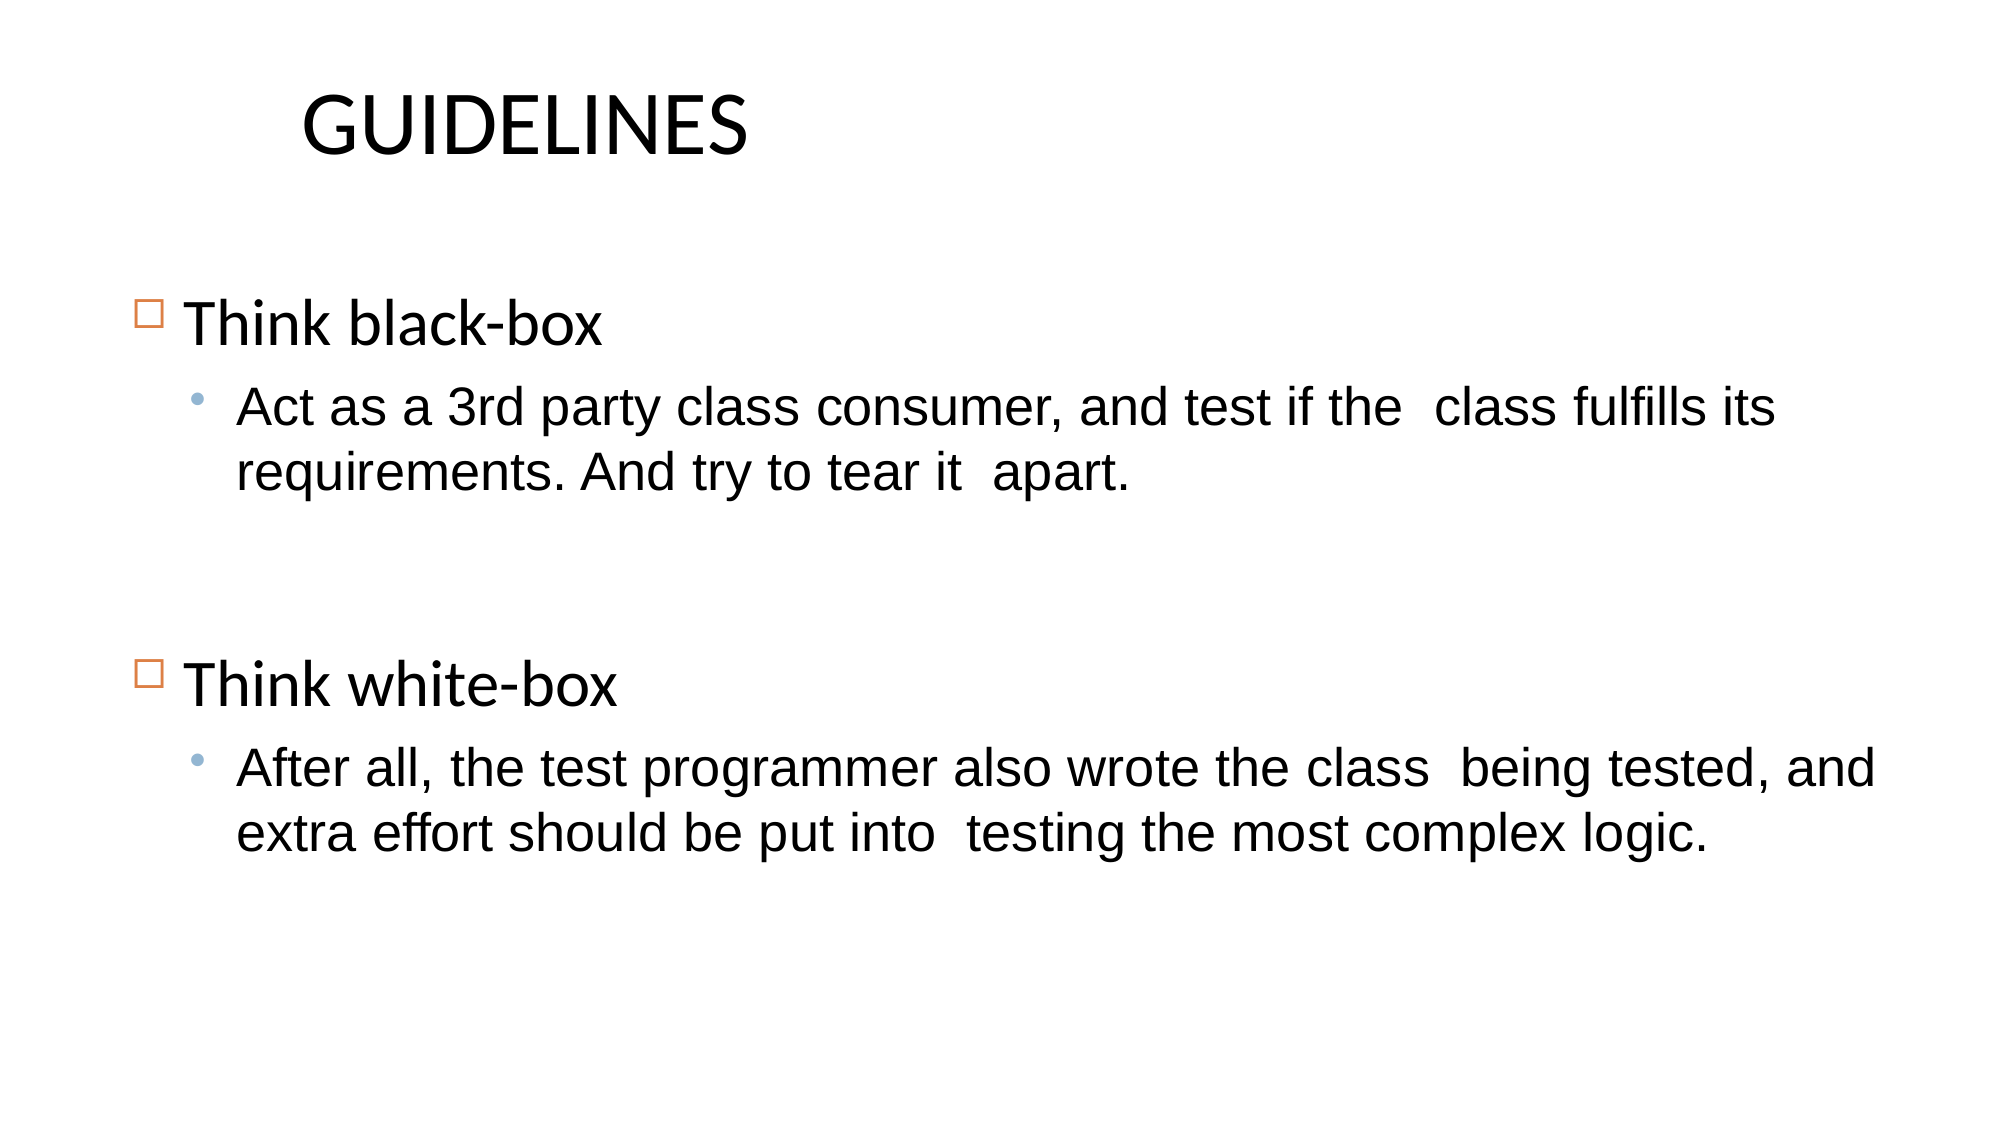

# GUIDELINES
Think black-box
Act as a 3rd party class consumer, and test if the  class fulfills its requirements. And try to tear it  apart.

Think white-box
After all, the test programmer also wrote the class  being tested, and extra effort should be put into  testing the most complex logic.